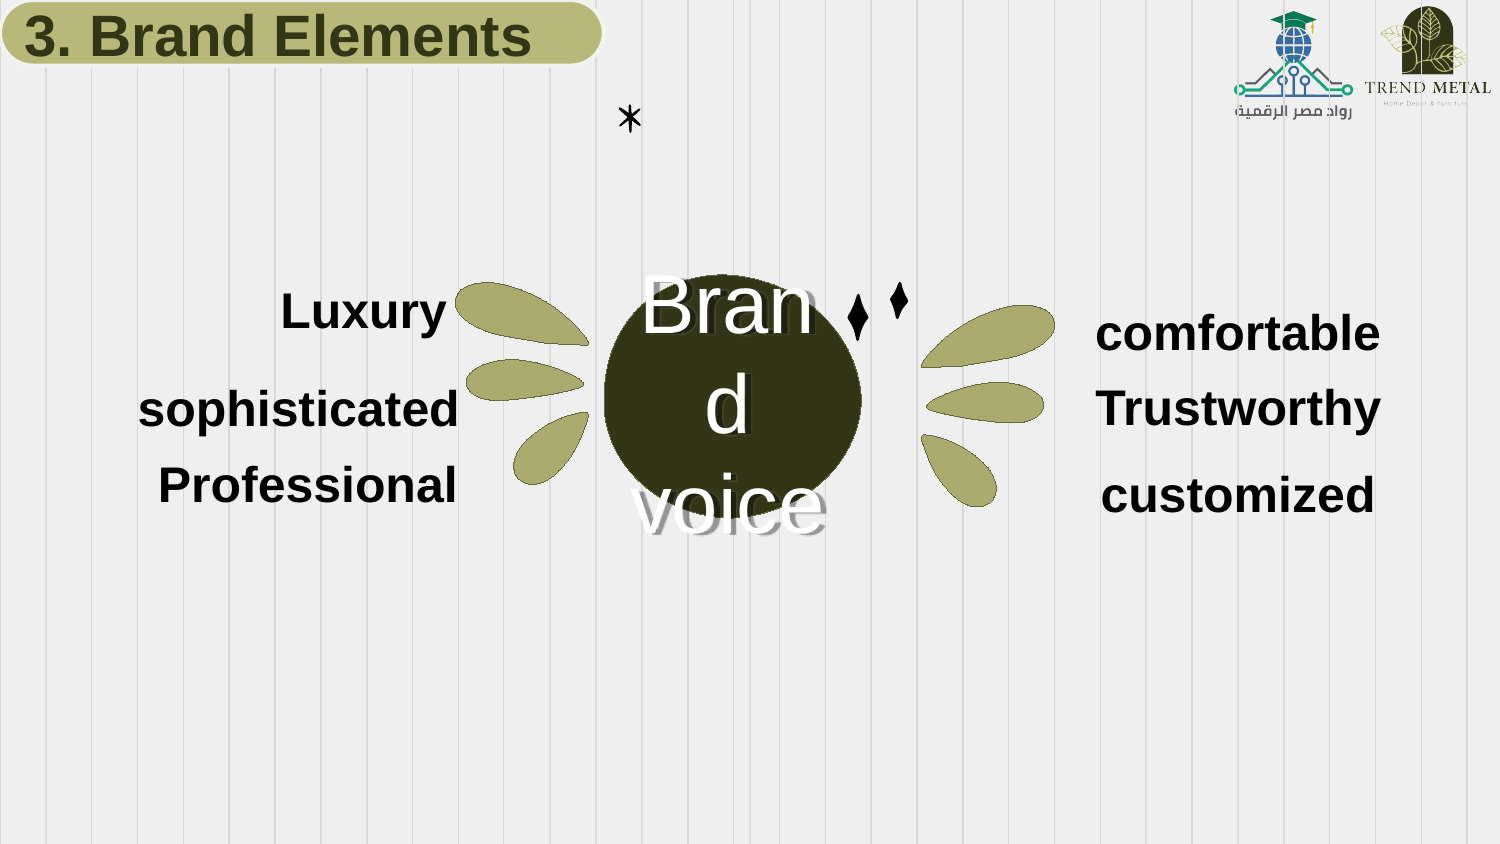

3. Brand Elements

Luxury

comfortable

# Brand voice
sophisticated
Trustworthy
customized
Professional